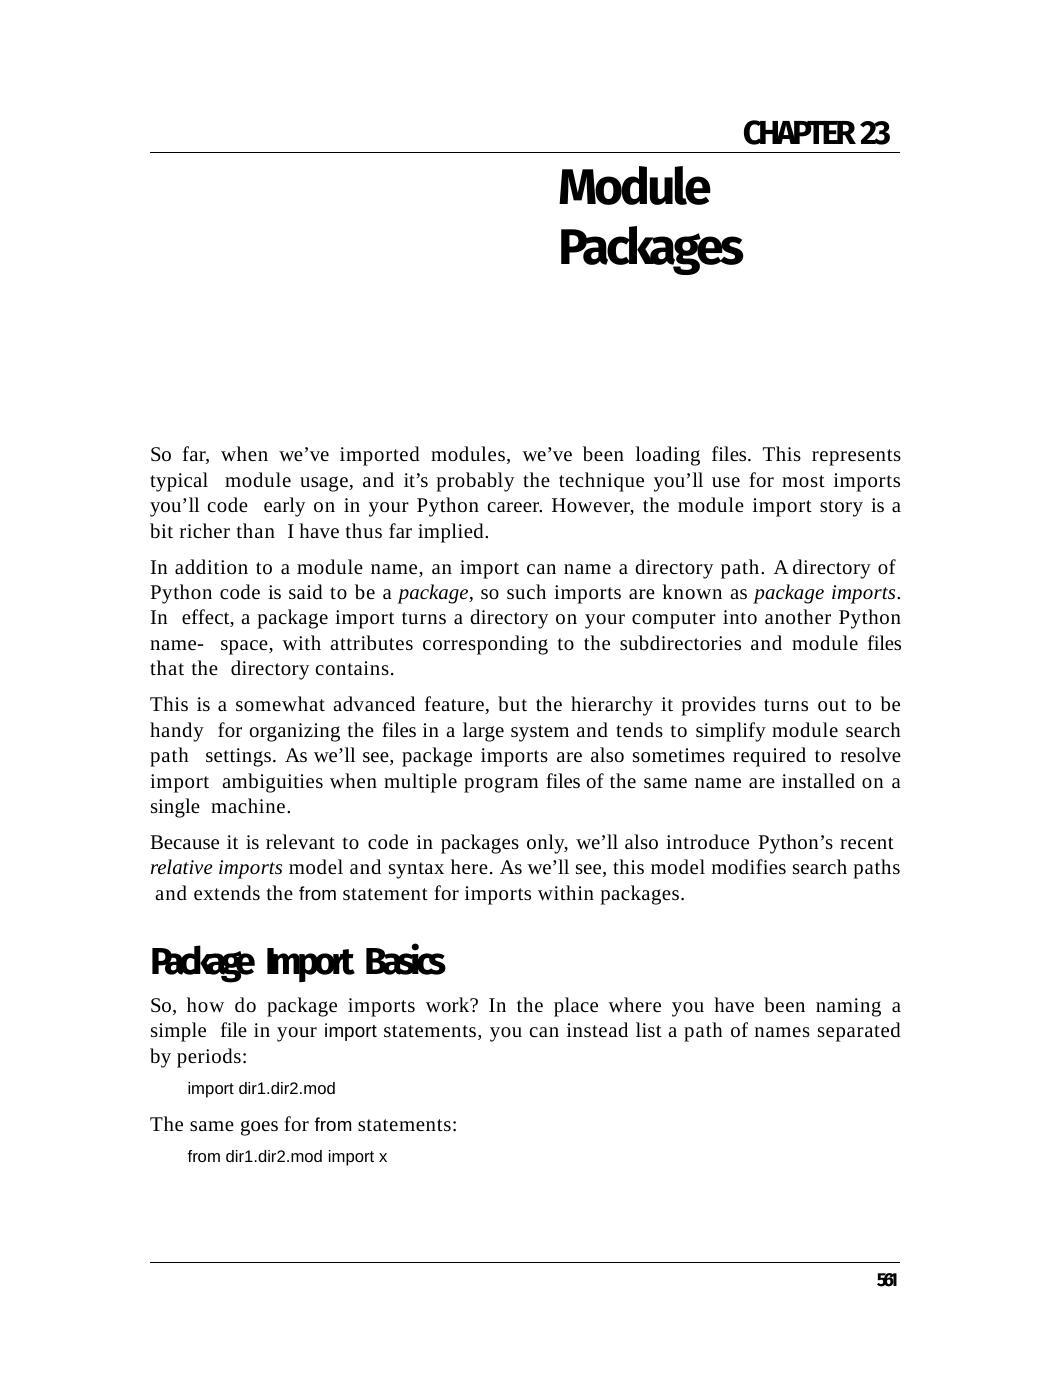

CHAPTER 23
# Module Packages

So far, when we’ve imported modules, we’ve been loading files. This represents typical  module usage, and it’s probably the technique you’ll use for most imports you’ll code  early on in your Python career. However, the module import story is a bit richer than  I have thus far implied.
In addition to a module name, an import can name a directory path. A directory of  Python code is said to be a package, so such imports are known as package imports. In  effect, a package import turns a directory on your computer into another Python name-  space, with attributes corresponding to the subdirectories and module files that the  directory contains.
This is a somewhat advanced feature, but the hierarchy it provides turns out to be handy  for organizing the files in a large system and tends to simplify module search path  settings. As we’ll see, package imports are also sometimes required to resolve import  ambiguities when multiple program files of the same name are installed on a single  machine.
Because it is relevant to code in packages only, we’ll also introduce Python’s recent  relative imports model and syntax here. As we’ll see, this model modifies search paths  and extends the from statement for imports within packages.

Package Import Basics
So, how do package imports work? In the place where you have been naming a simple  file in your import statements, you can instead list a path of names separated by periods:
import dir1.dir2.mod
The same goes for from statements:
from dir1.dir2.mod import x

561